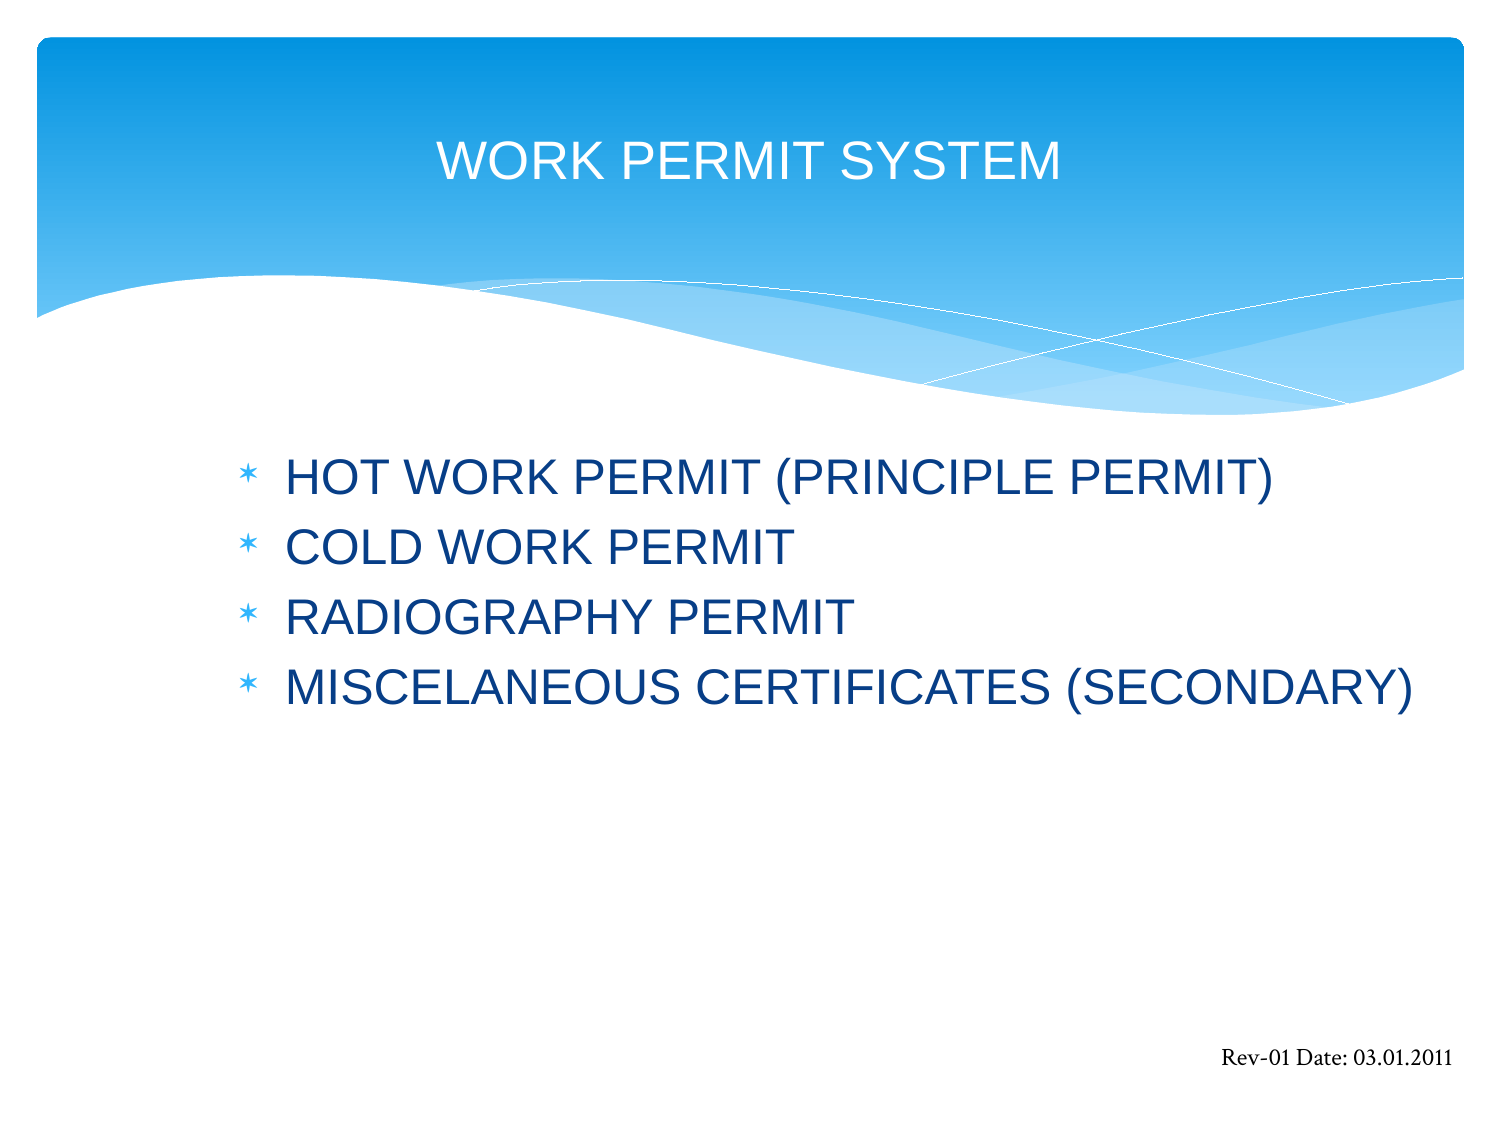

# WORK PERMIT SYSTEM
HOT WORK PERMIT (PRINCIPLE PERMIT)
COLD WORK PERMIT
RADIOGRAPHY PERMIT
MISCELANEOUS CERTIFICATES (SECONDARY)
Rev-01 Date: 03.01.2011